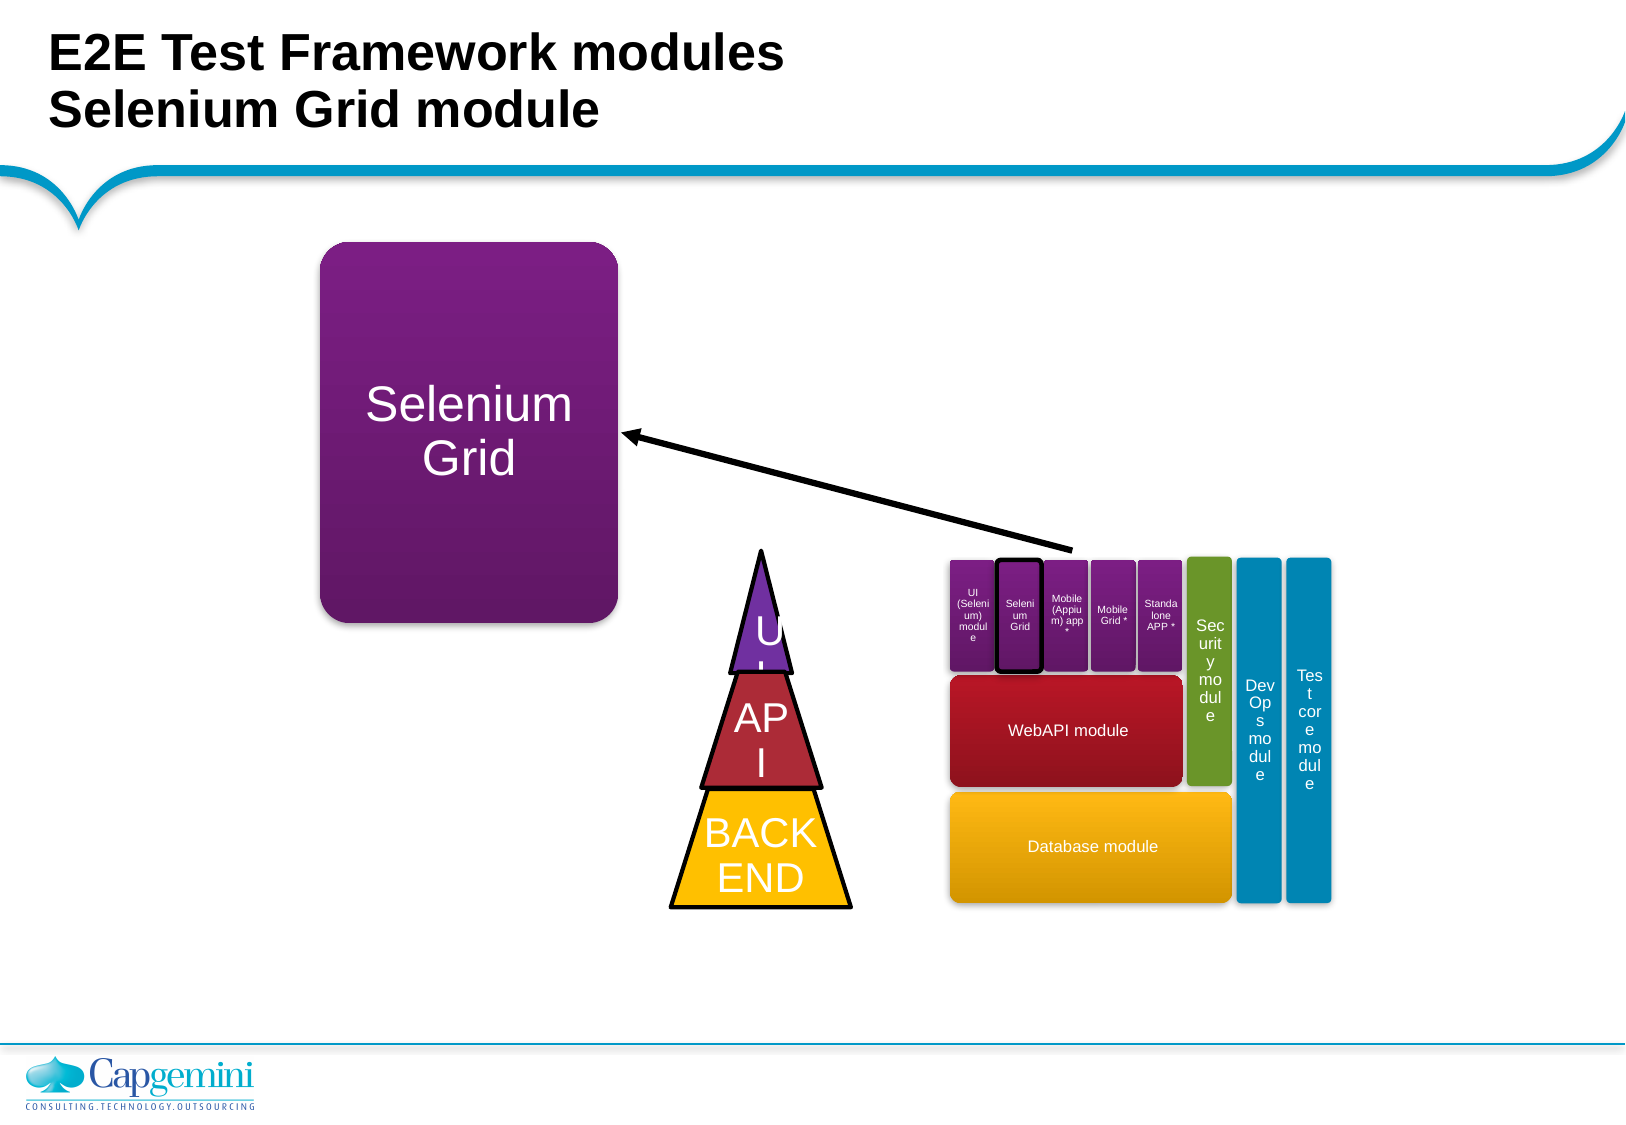

# E2E Test Framework modules Selenium Grid module

Selenium Grid
UI
API
BACKEND
Database module
Security module
WebAPI module
UI (Selenium) module
Selenium Grid
Mobile (Appium) app *
Mobile
Grid *
Standalone APP *
DevOps module
Test core module